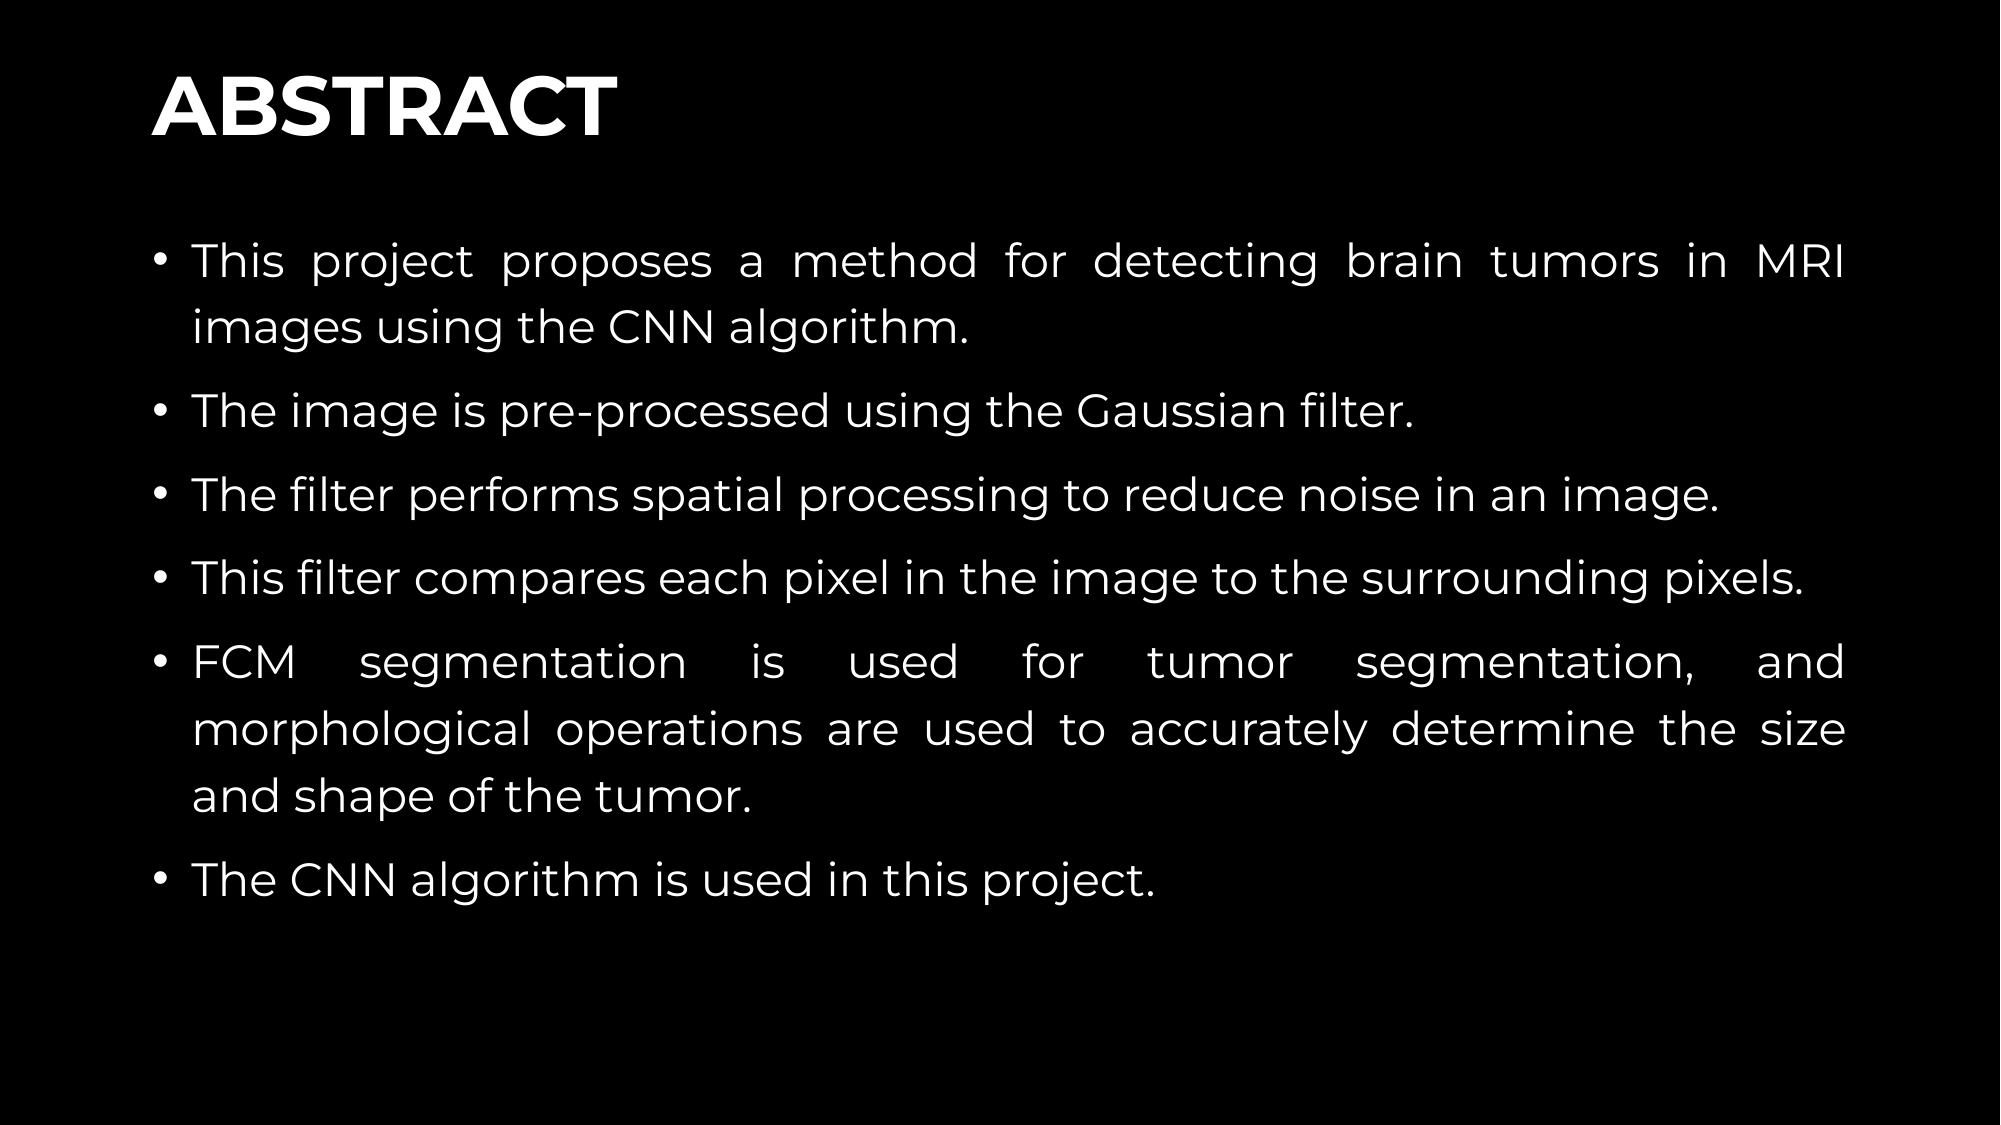

# ABSTRACT
This project proposes a method for detecting brain tumors in MRI images using the CNN algorithm.
The image is pre-processed using the Gaussian filter.
The filter performs spatial processing to reduce noise in an image.
This filter compares each pixel in the image to the surrounding pixels.
FCM segmentation is used for tumor segmentation, and morphological operations are used to accurately determine the size and shape of the tumor.
The CNN algorithm is used in this project.